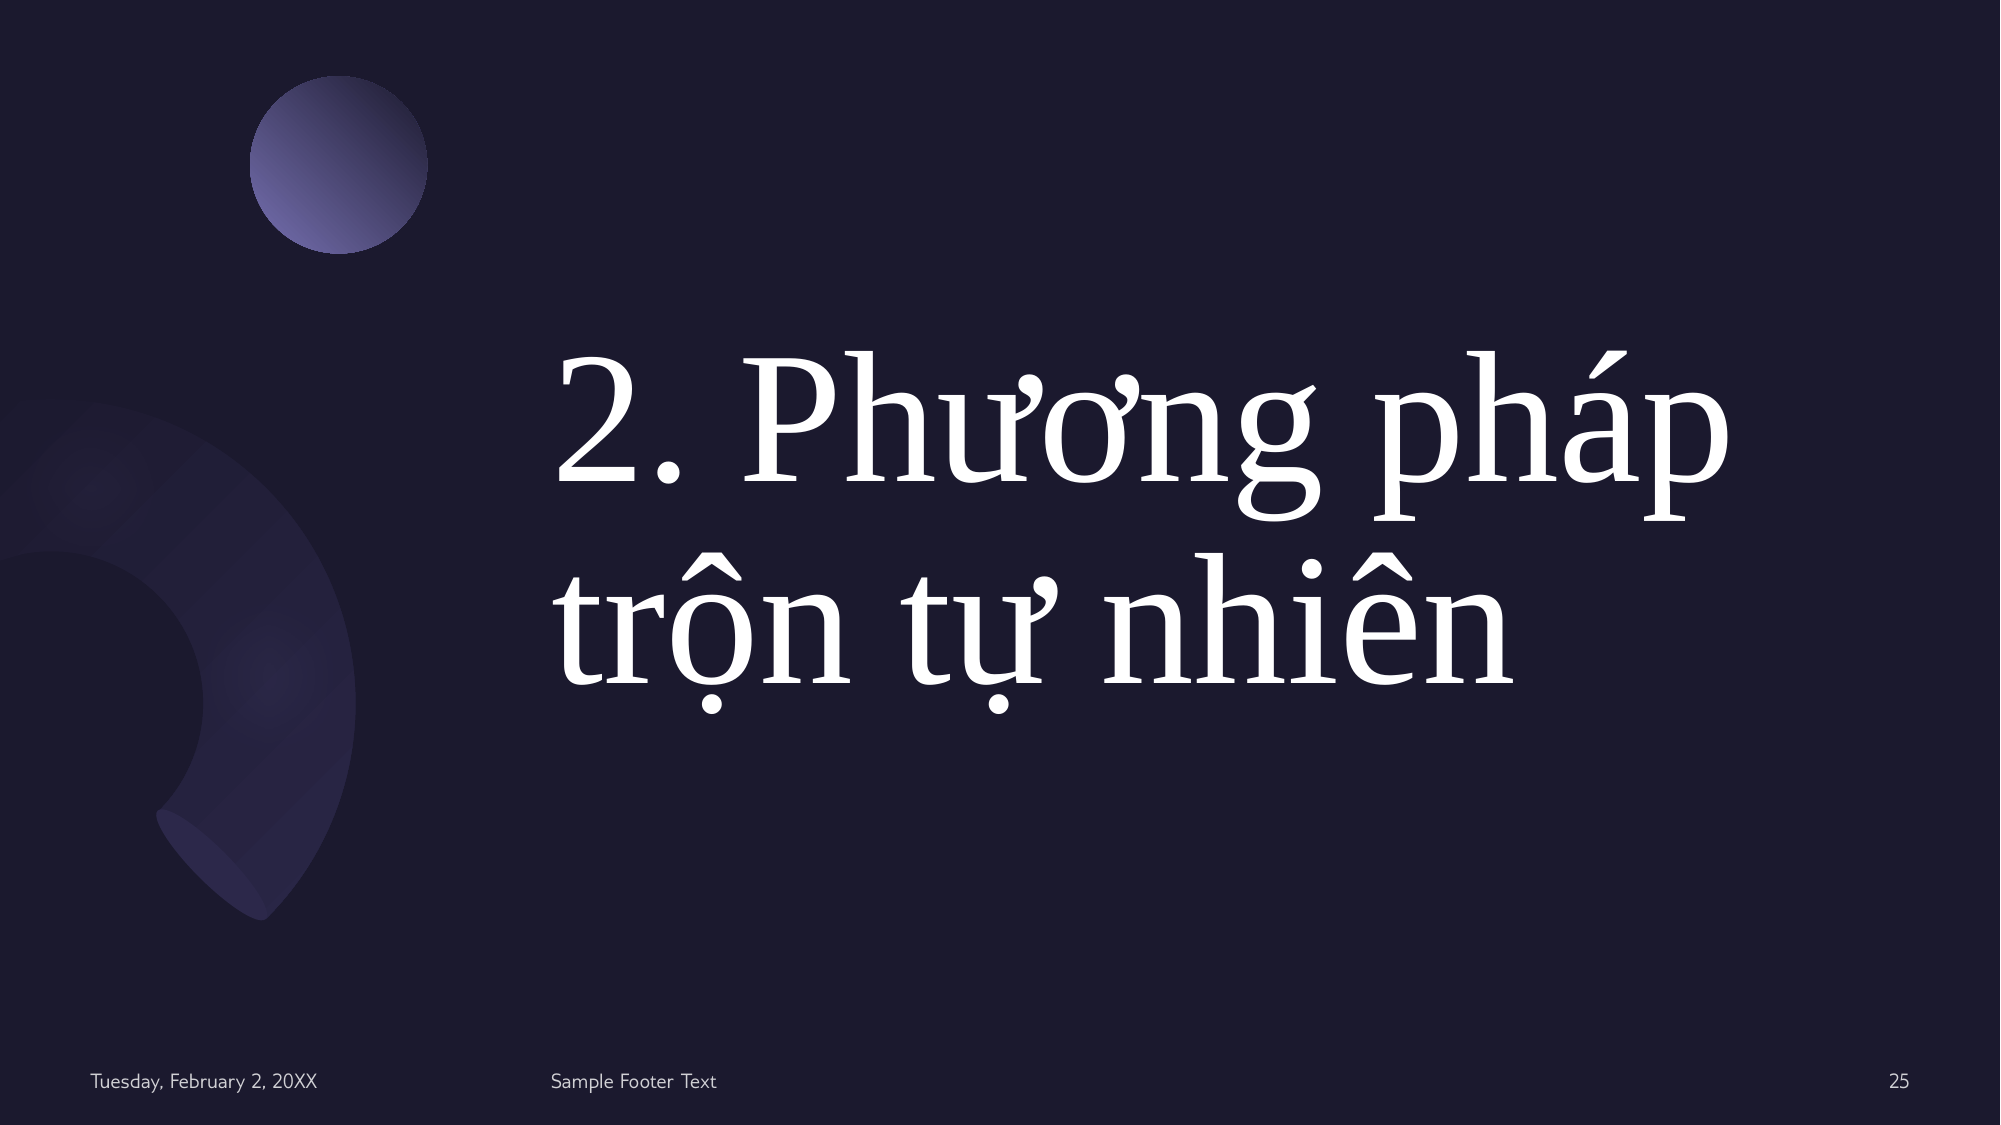

# 2. Phương pháp trộn tự nhiên

Tuesday, February 2, 20XX
Sample Footer Text
25